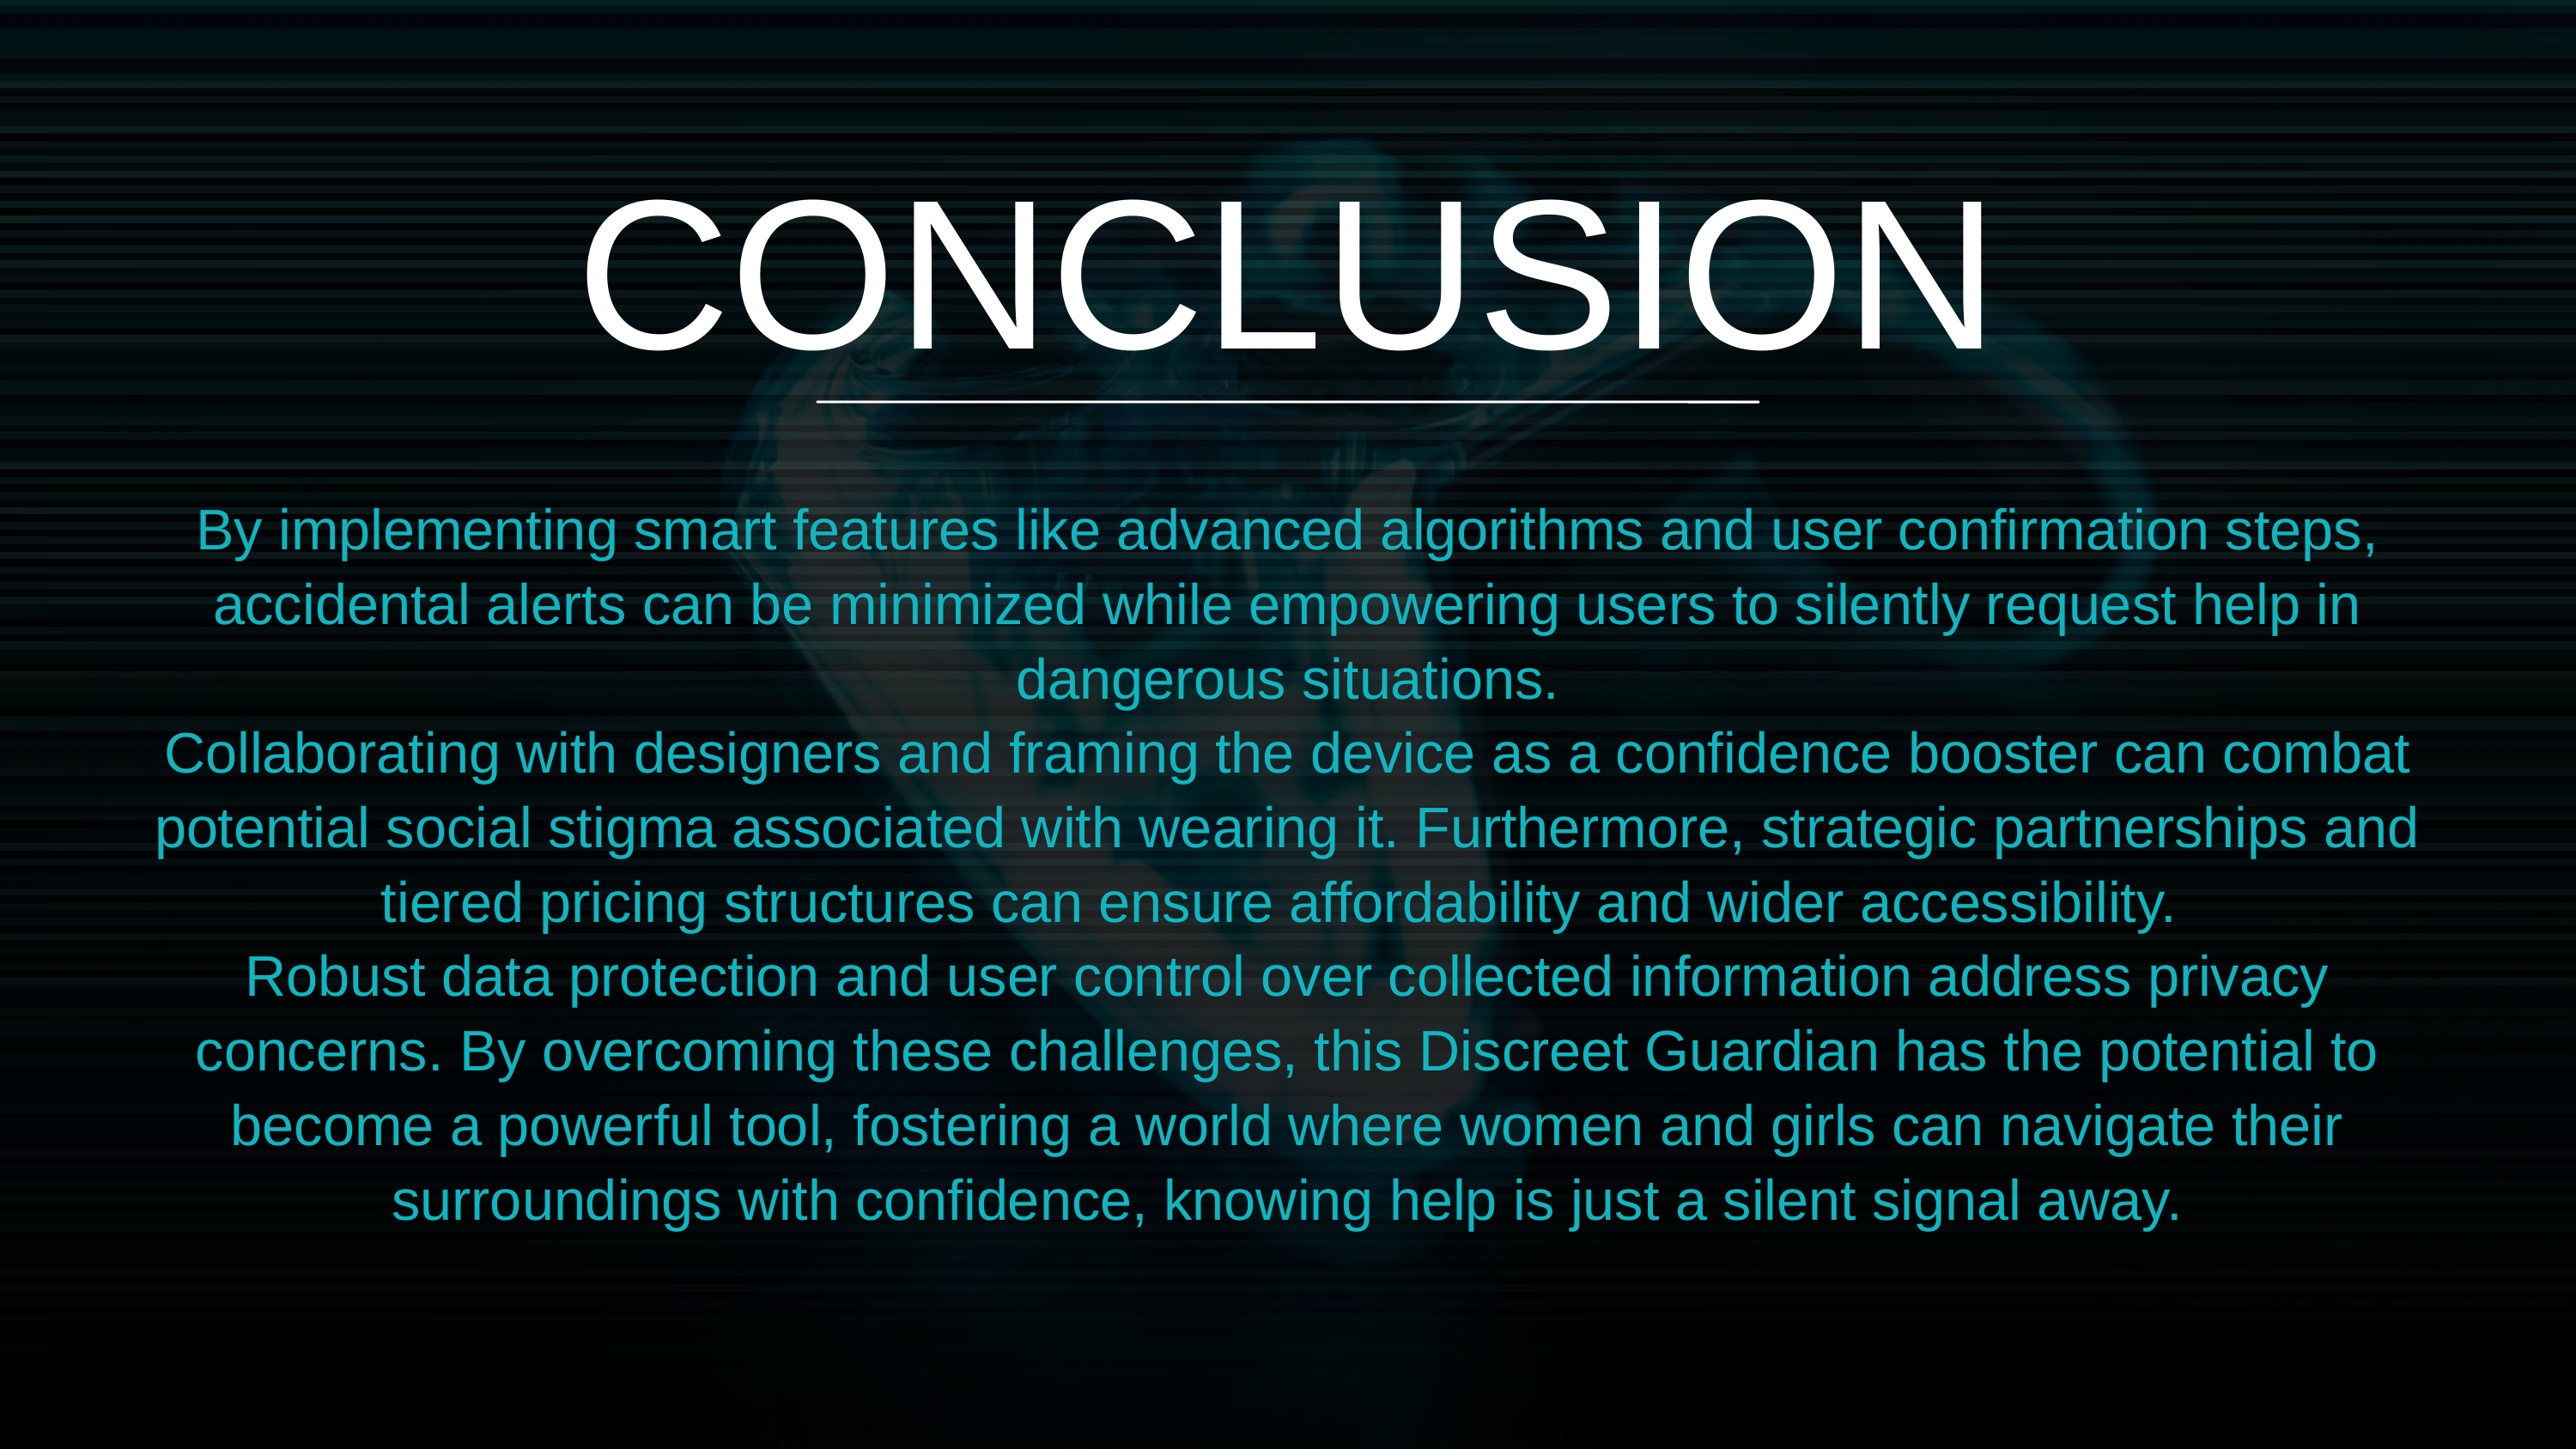

CONCLUSION

By implementing smart features like advanced algorithms and user confirmation steps, accidental alerts can be minimized while empowering users to silently request help in dangerous situations.
Collaborating with designers and framing the device as a confidence booster can combat potential social stigma associated with wearing it. Furthermore, strategic partnerships and tiered pricing structures can ensure affordability and wider accessibility.
Robust data protection and user control over collected information address privacy concerns. By overcoming these challenges, this Discreet Guardian has the potential to become a powerful tool, fostering a world where women and girls can navigate their surroundings with confidence, knowing help is just a silent signal away.